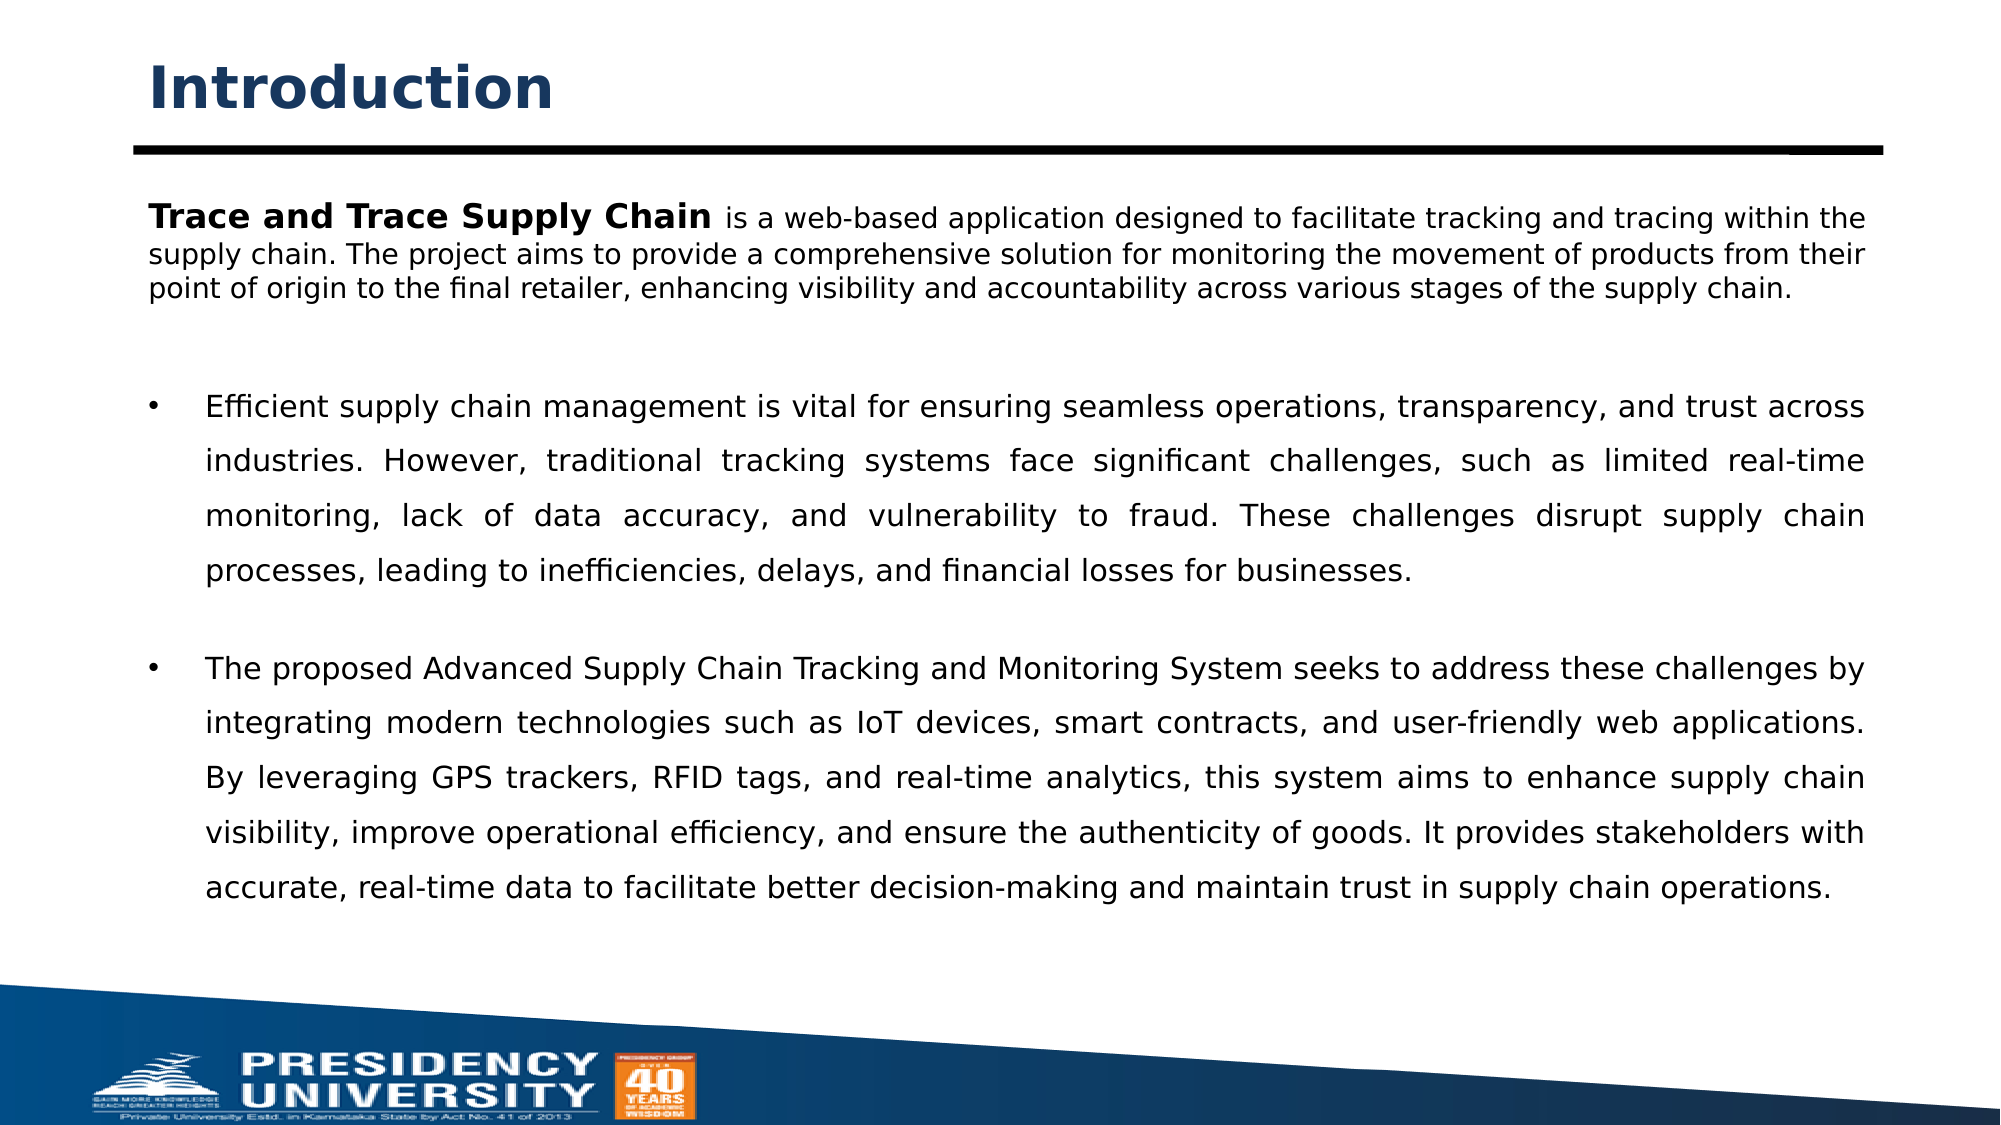

# Introduction
Trace and Trace Supply Chain is a web-based application designed to facilitate tracking and tracing within the supply chain. The project aims to provide a comprehensive solution for monitoring the movement of products from their point of origin to the final retailer, enhancing visibility and accountability across various stages of the supply chain.

Efficient supply chain management is vital for ensuring seamless operations, transparency, and trust across industries. However, traditional tracking systems face significant challenges, such as limited real-time monitoring, lack of data accuracy, and vulnerability to fraud. These challenges disrupt supply chain processes, leading to inefficiencies, delays, and financial losses for businesses.
The proposed Advanced Supply Chain Tracking and Monitoring System seeks to address these challenges by integrating modern technologies such as IoT devices, smart contracts, and user-friendly web applications. By leveraging GPS trackers, RFID tags, and real-time analytics, this system aims to enhance supply chain visibility, improve operational efficiency, and ensure the authenticity of goods. It provides stakeholders with accurate, real-time data to facilitate better decision-making and maintain trust in supply chain operations.